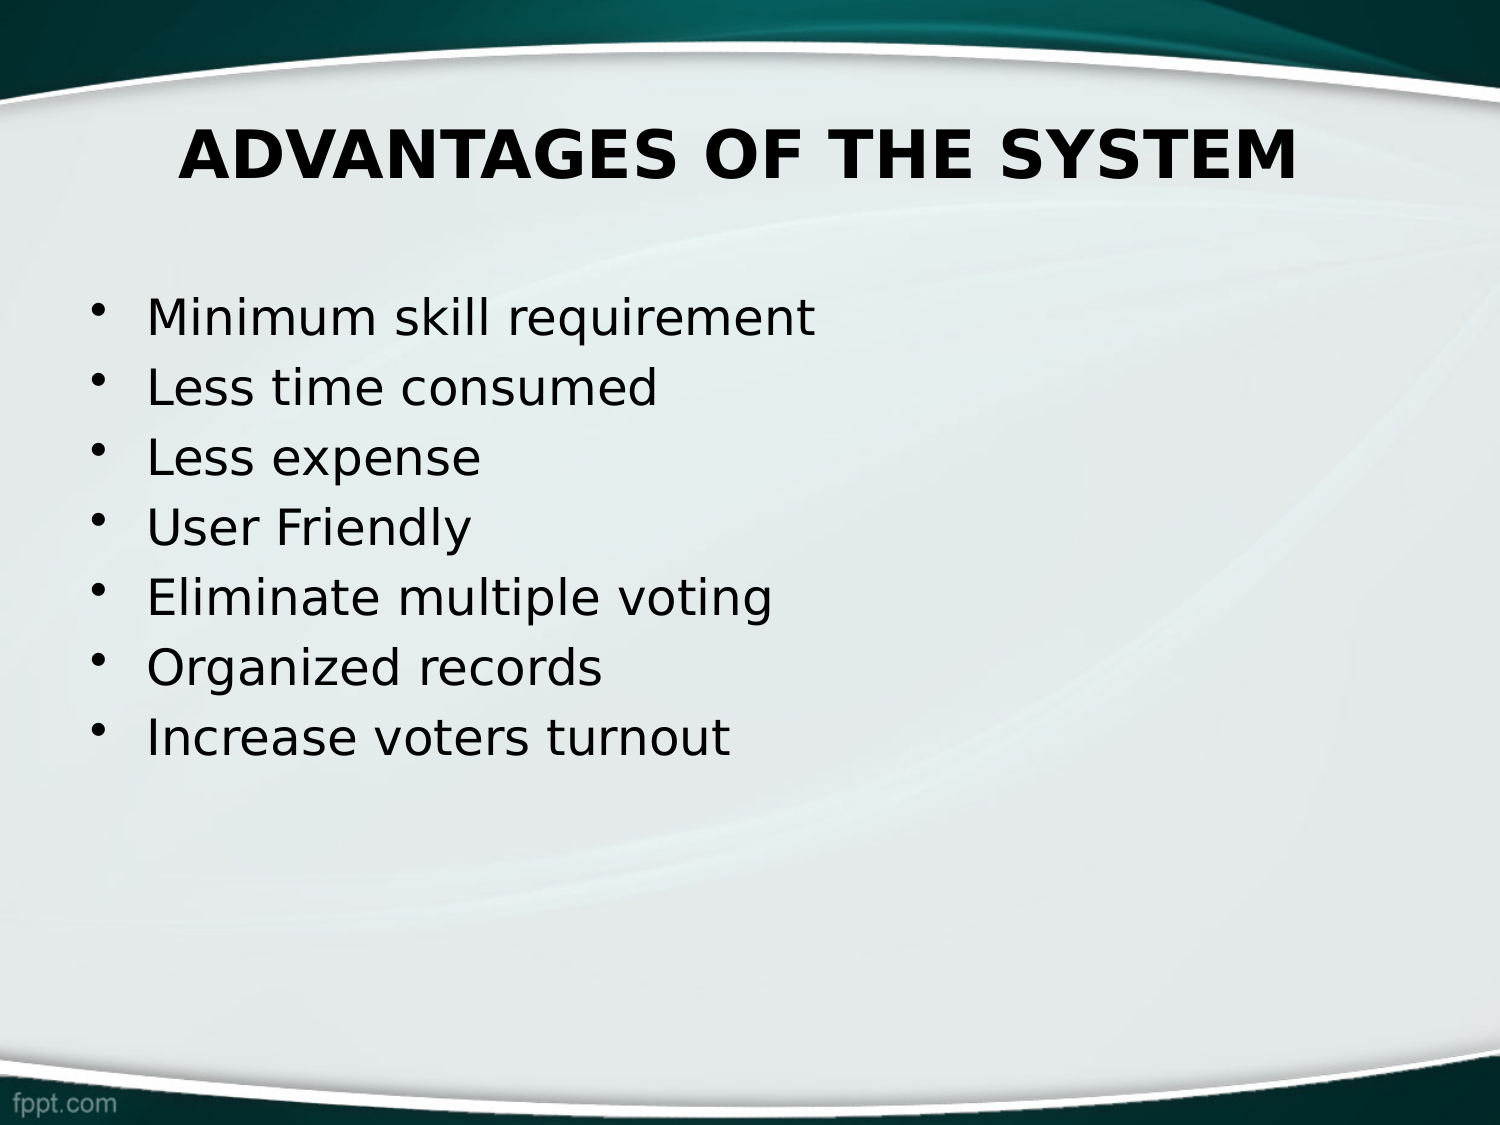

# ADVANTAGES OF THE SYSTEM

Minimum skill requirement
Less time consumed
Less expense
User Friendly
Eliminate multiple voting
Organized records
Increase voters turnout